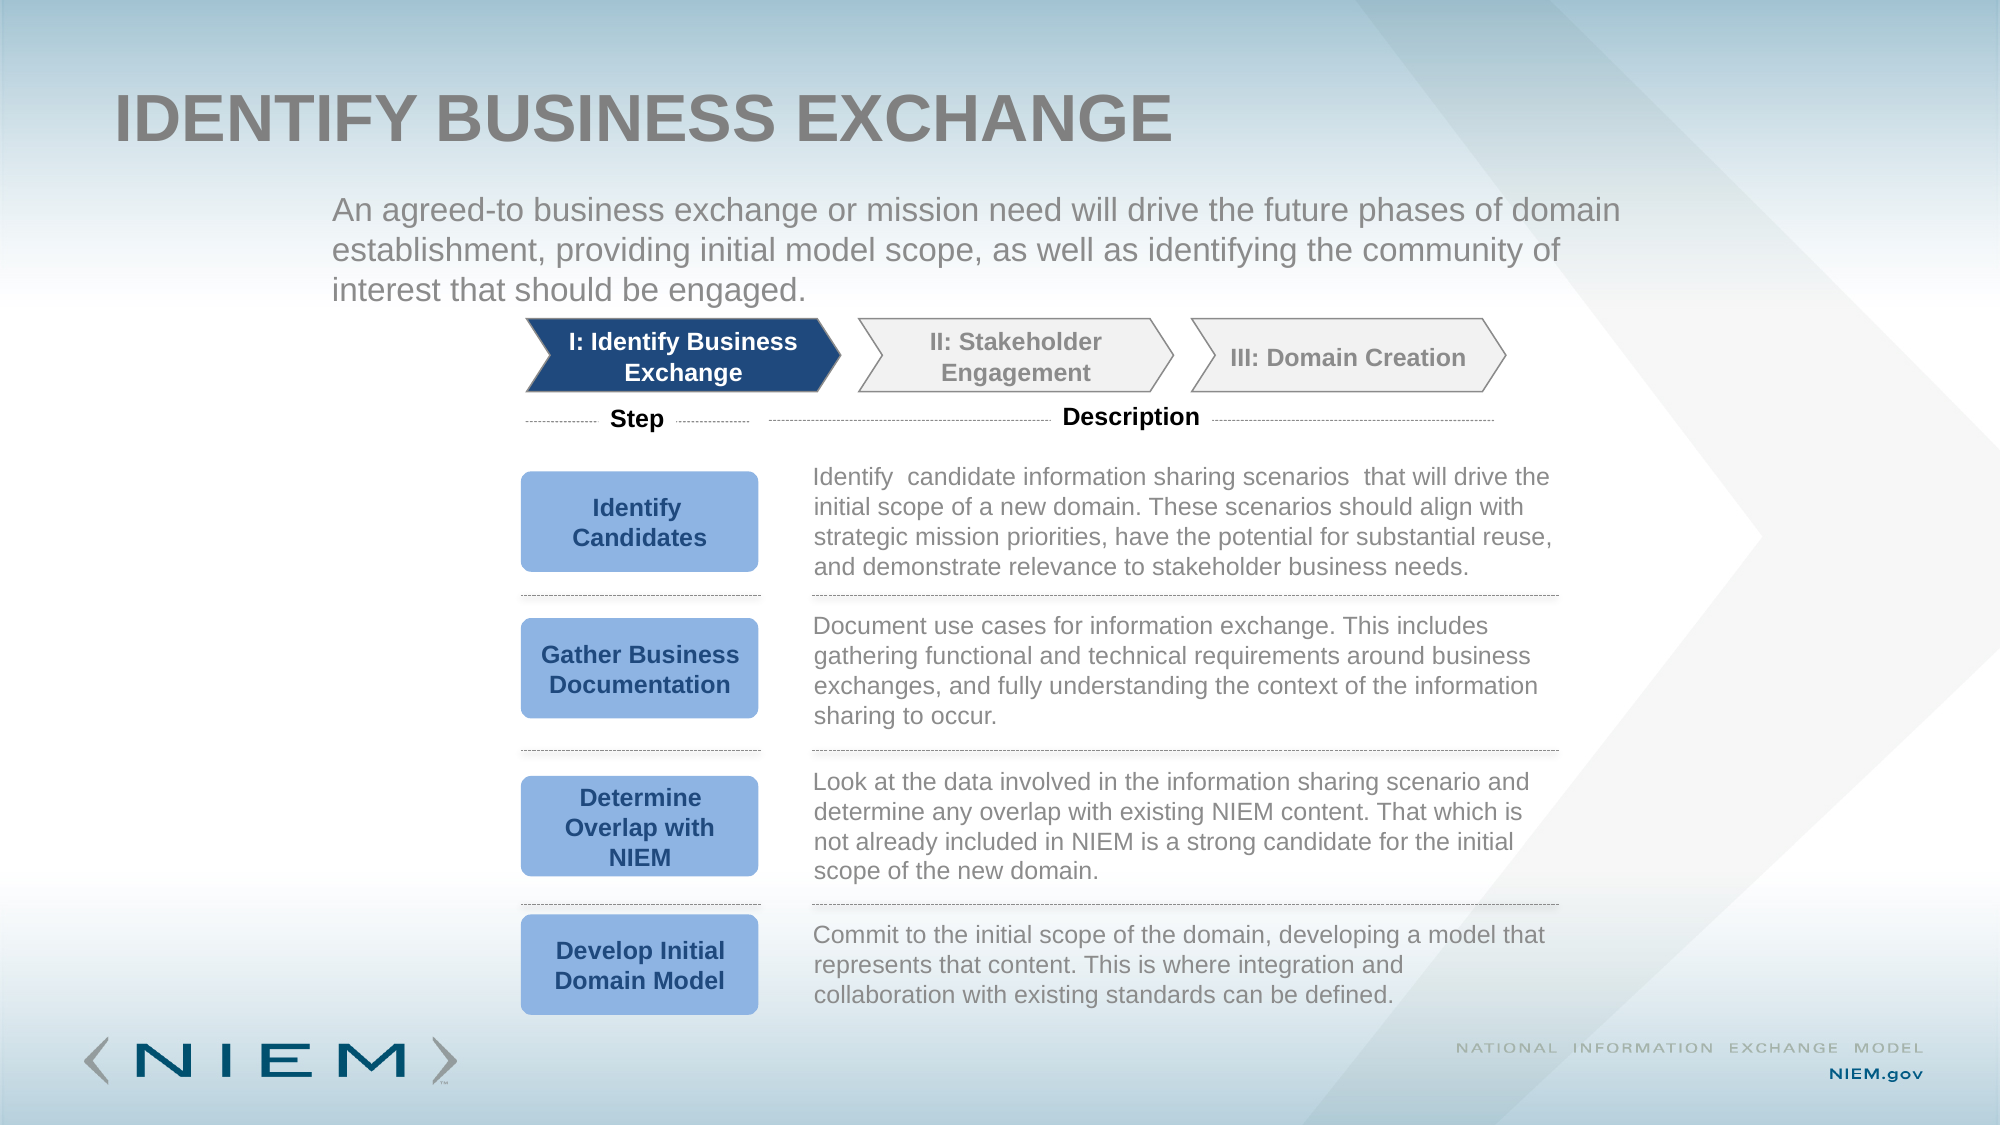

# Identify Business Exchange
An agreed-to business exchange or mission need will drive the future phases of domain establishment, providing initial model scope, as well as identifying the community of interest that should be engaged.
I: Identify Business Exchange
II: Stakeholder Engagement
III: Domain Creation
Description

Step

Identify  candidate information sharing scenarios  that will drive the initial scope of a new domain. These scenarios should align with strategic mission priorities, have the potential for substantial reuse, and demonstrate relevance to stakeholder business needs.
Identify  Candidates
Document use cases for information exchange. This includes gathering functional and technical requirements around business exchanges, and fully understanding the context of the information sharing to occur.
Gather Business Documentation
Look at the data involved in the information sharing scenario and determine any overlap with existing NIEM content. That which is not already included in NIEM is a strong candidate for the initial scope of the new domain.
Determine Overlap with NIEM
Commit to the initial scope of the domain, developing a model that represents that content. This is where integration and collaboration with existing standards can be defined.
Develop Initial
Domain Model